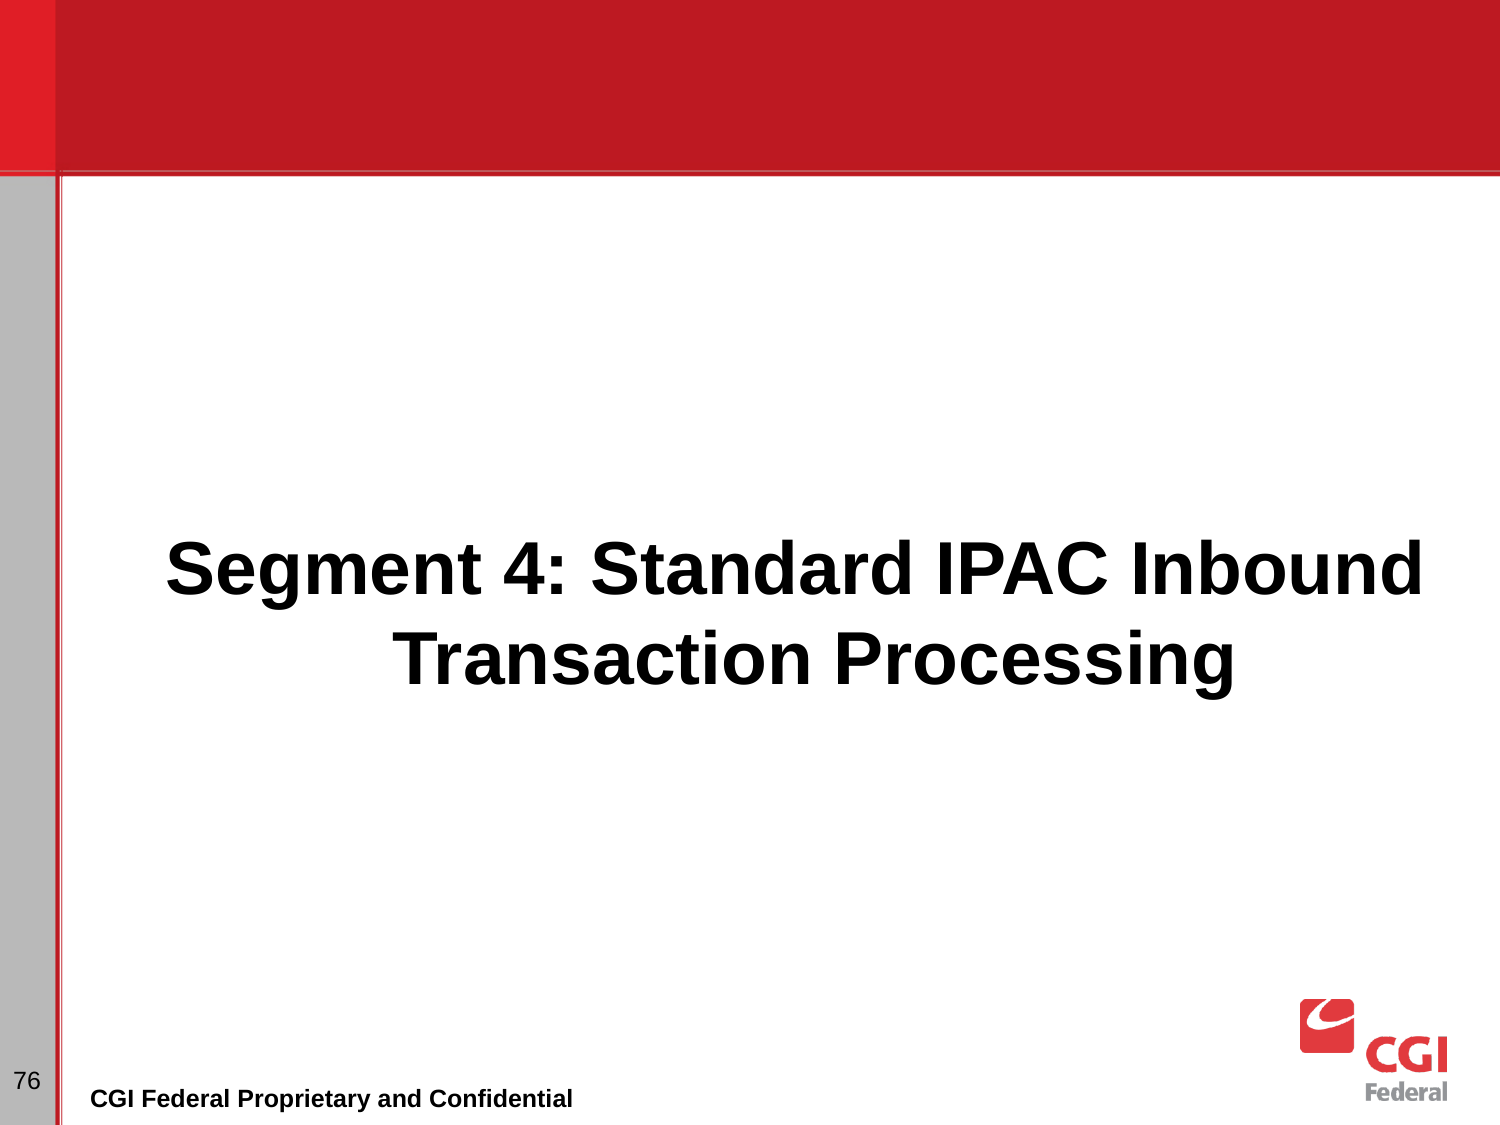

Segment 4: Standard IPAC Inbound Transaction Processing
76
CGI Federal Proprietary and Confidential